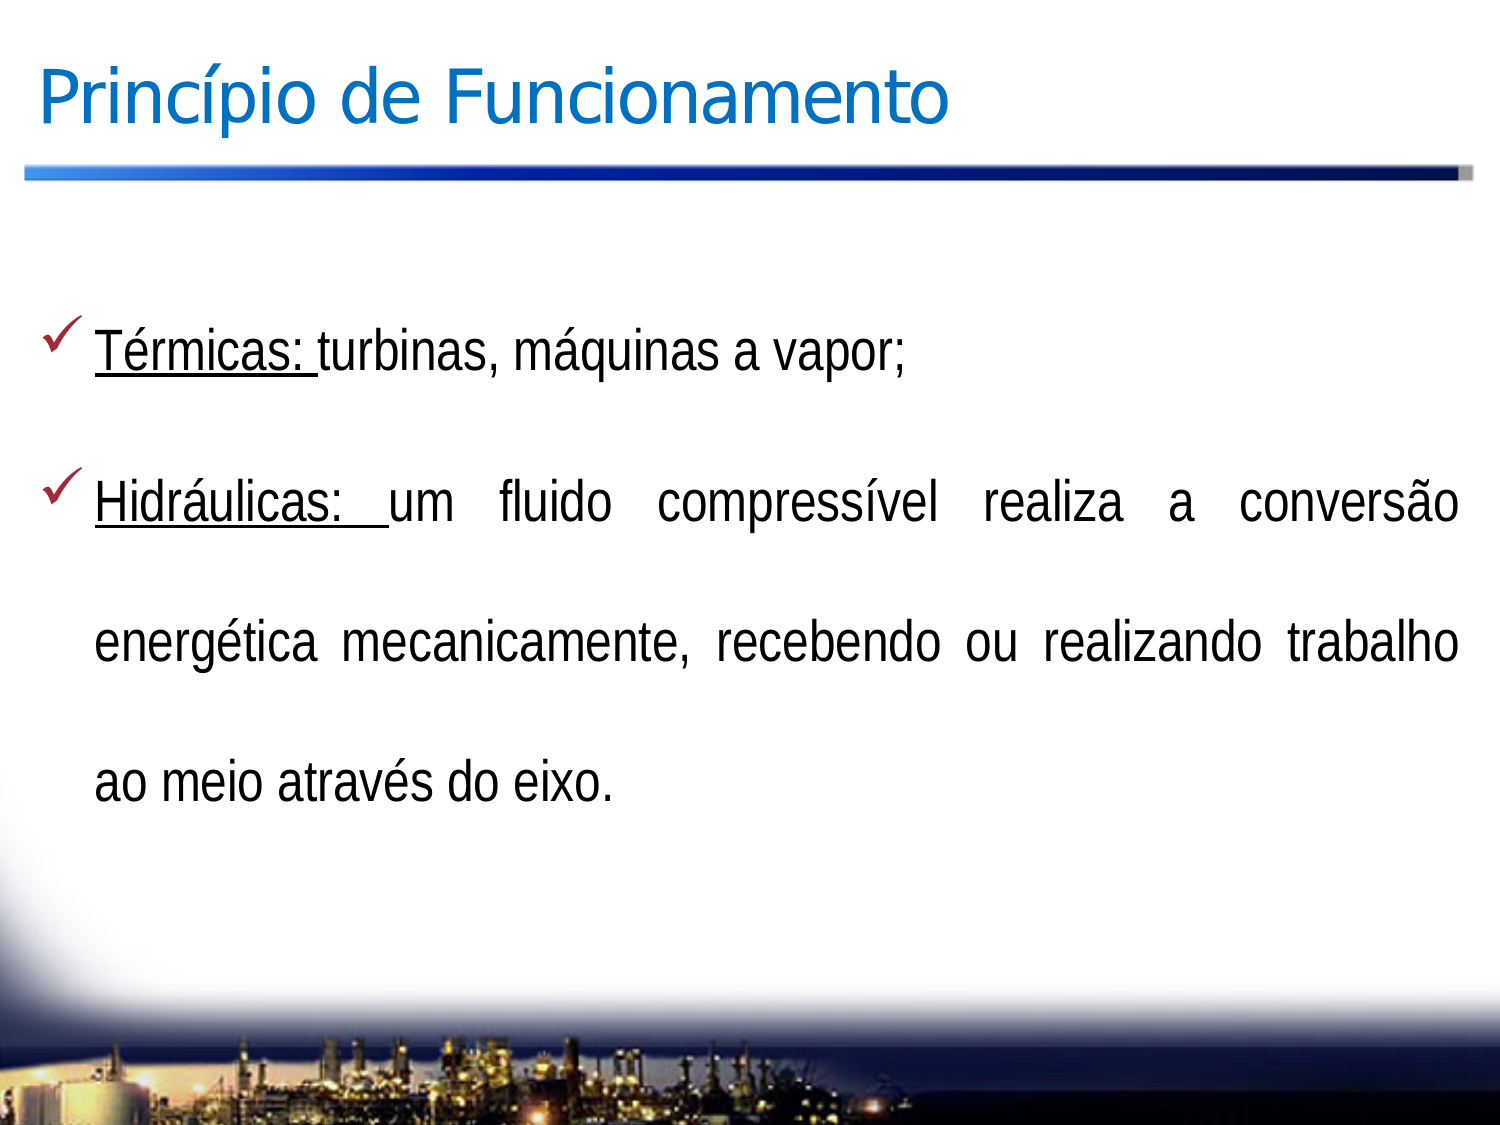

# Princípio de Funcionamento
Térmicas: turbinas, máquinas a vapor;
Hidráulicas: um fluido compressível realiza a conversão energética mecanicamente, recebendo ou realizando trabalho ao meio através do eixo.